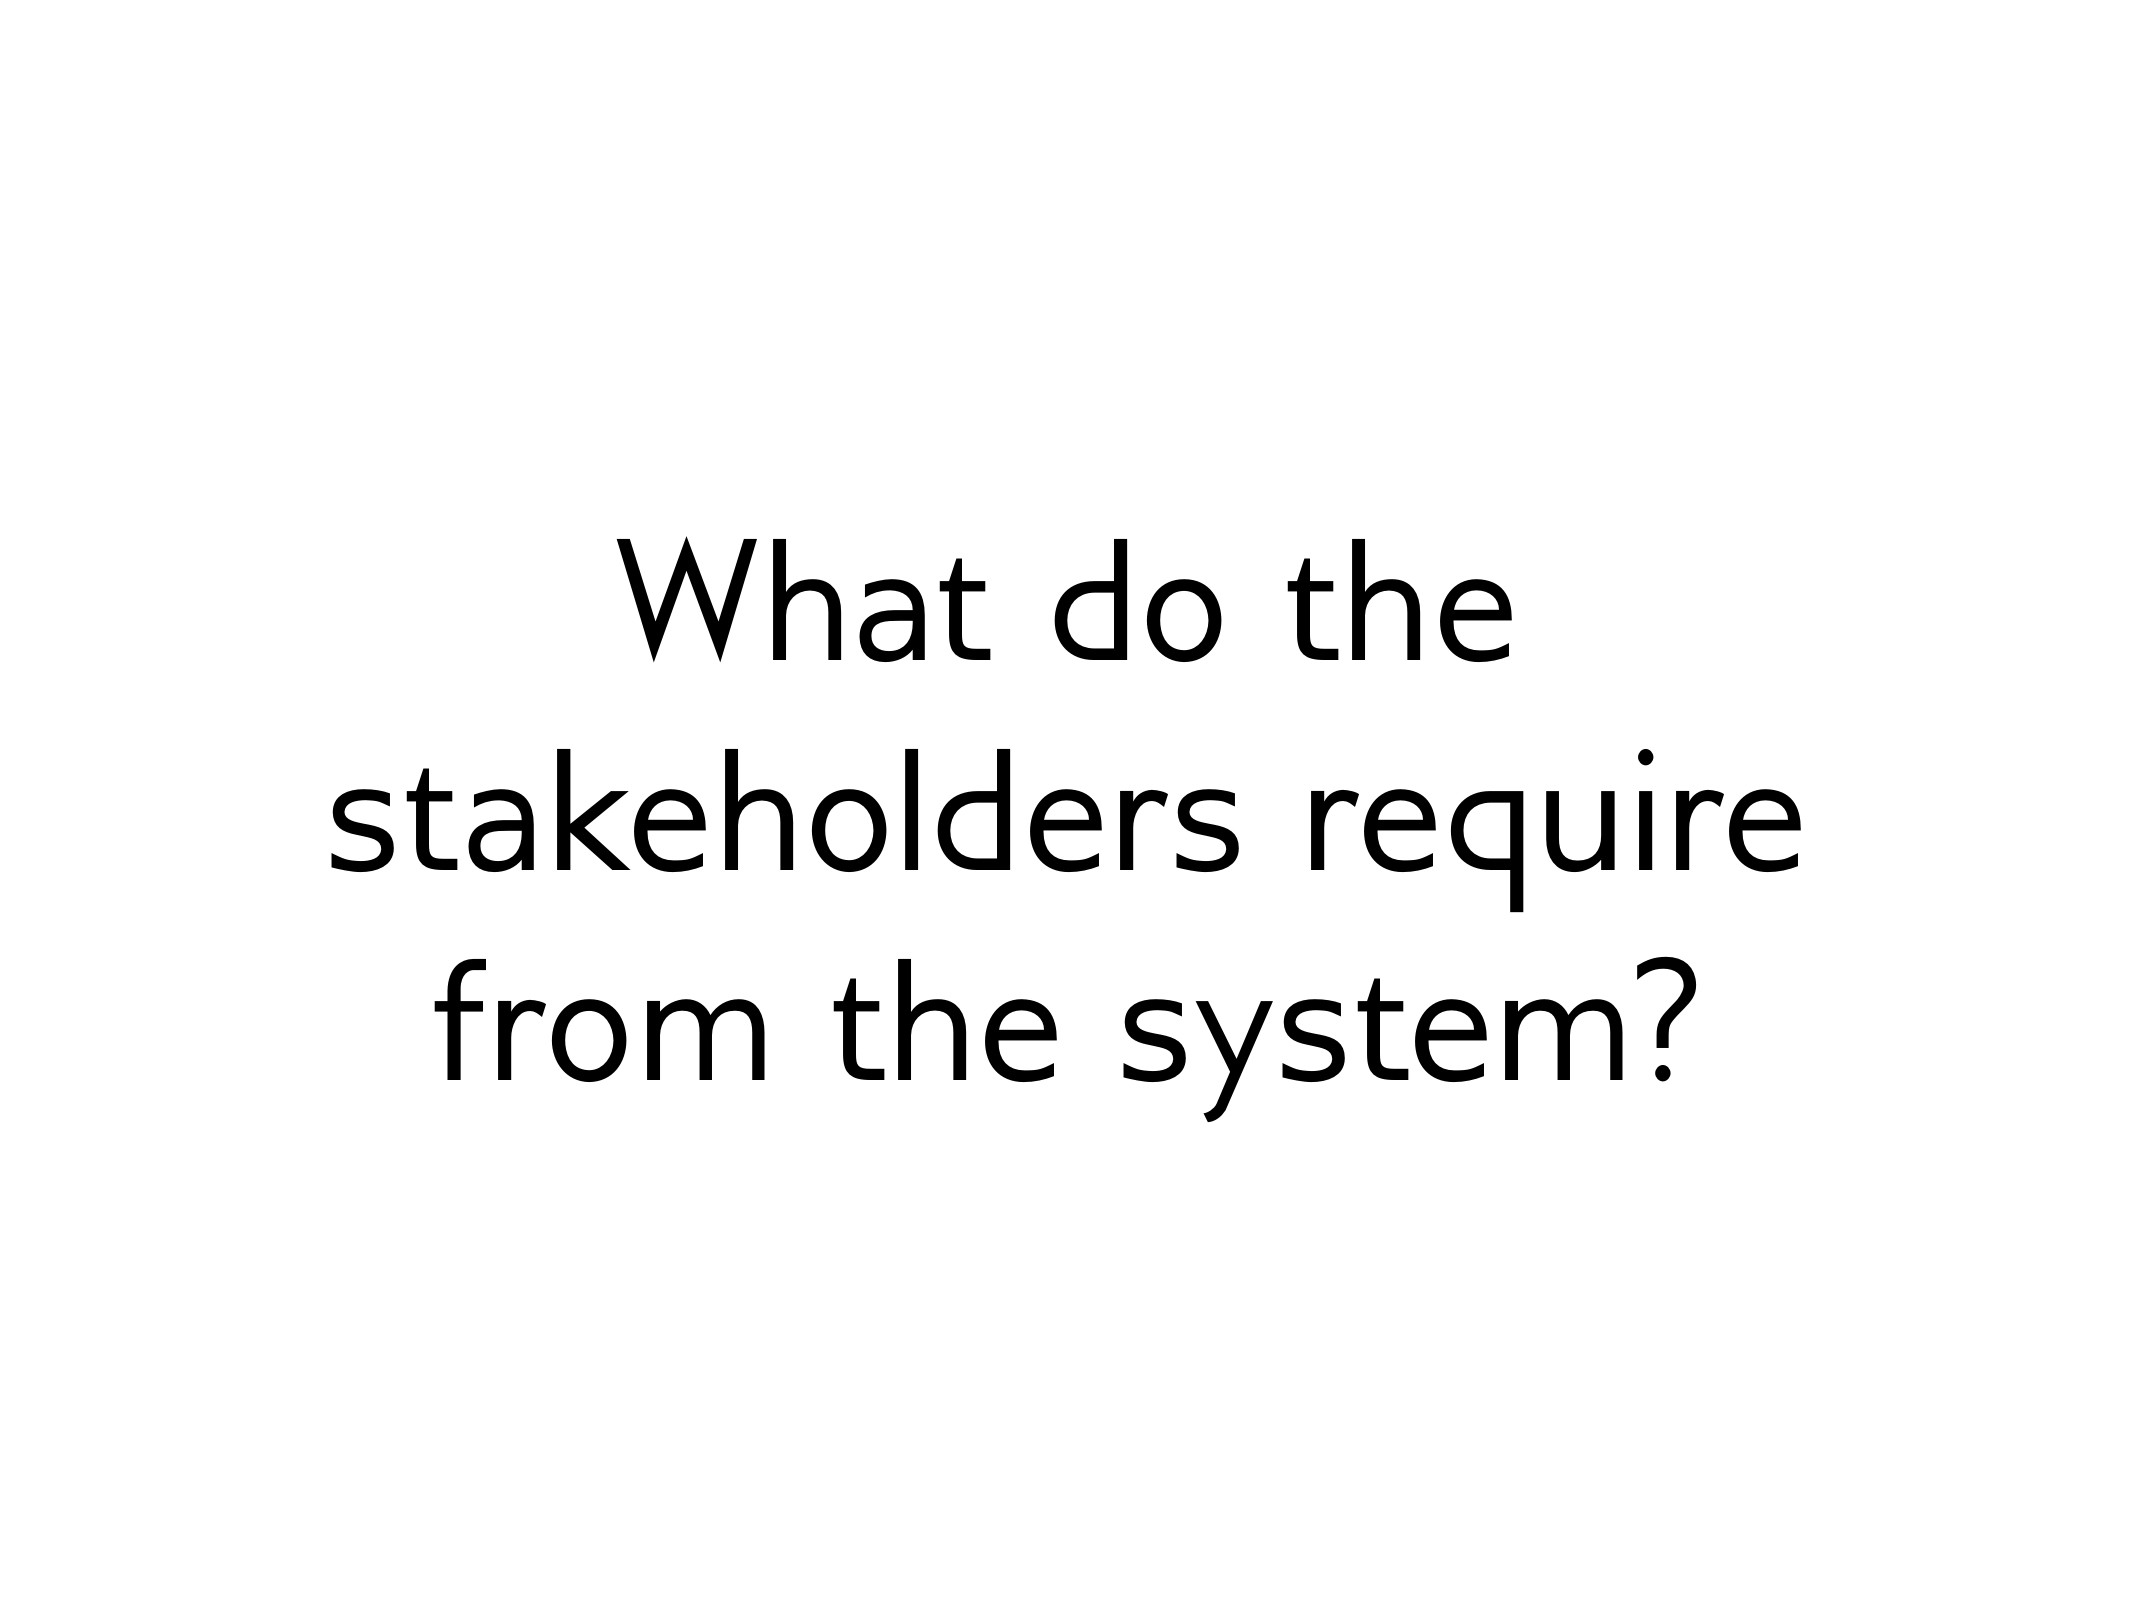

# What do the stakeholders require from the system?